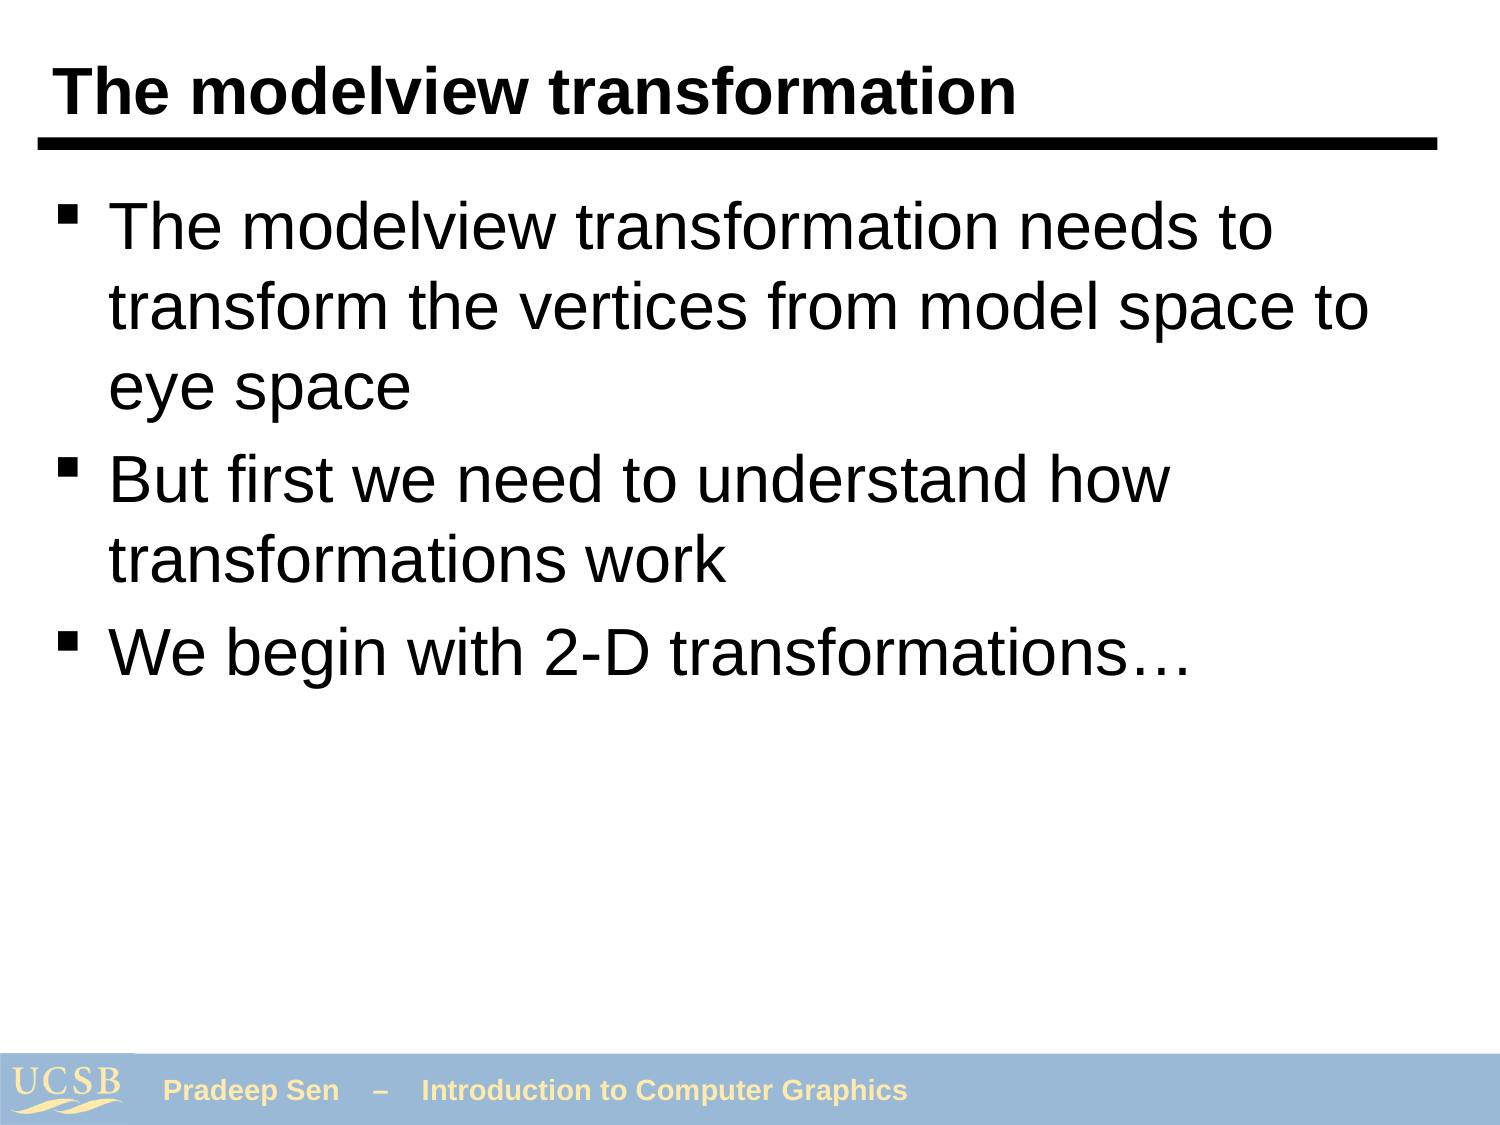

# The modelview transformation
The modelview transformation needs to transform the vertices from model space to eye space
But first we need to understand how transformations work
We begin with 2-D transformations…